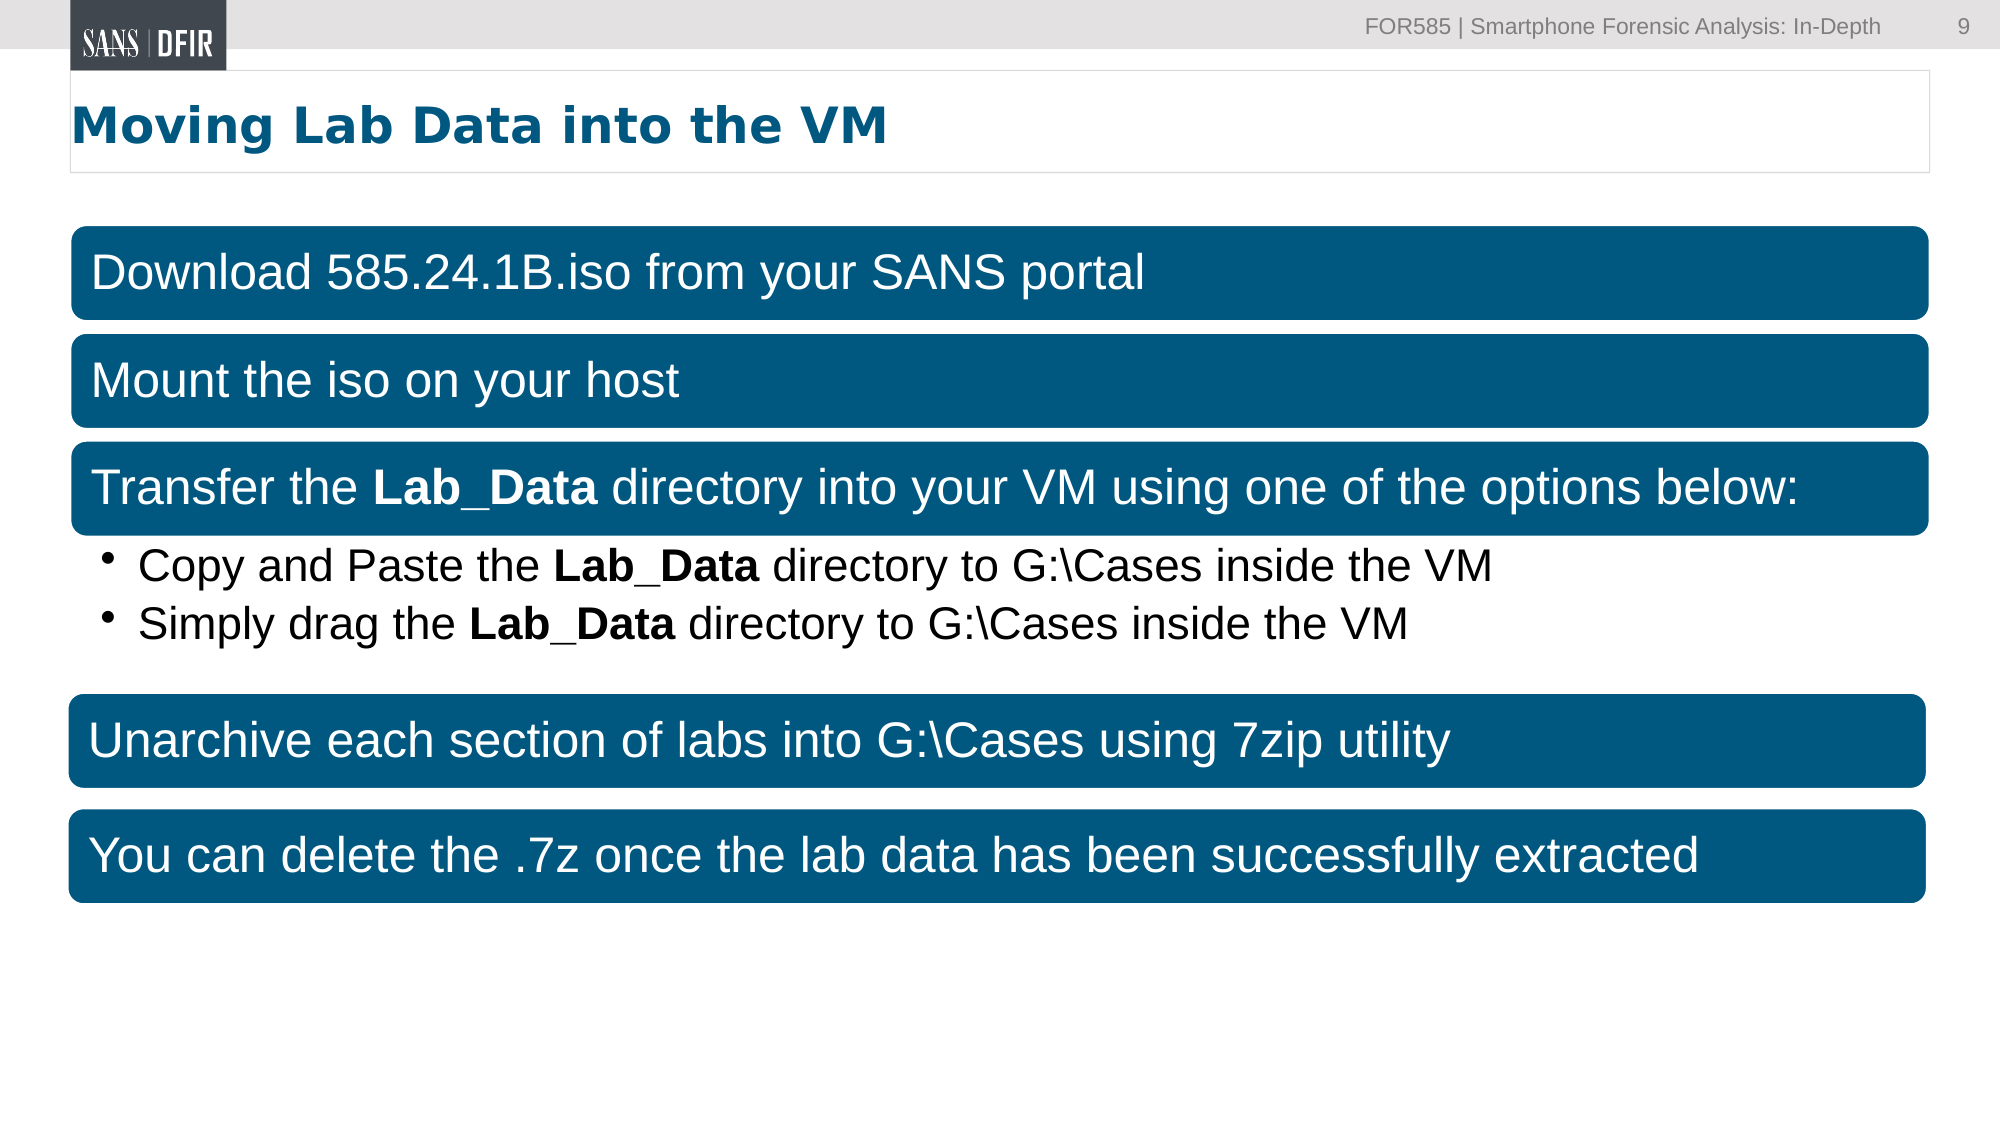

9
# Moving Lab Data into the VM
Download 585.24.1B.iso from your SANS portal
Mount the iso on your host
Transfer the Lab_Data directory into your VM using one of the options below:
Copy and Paste the Lab_Data directory to G:\Cases inside the VM
Simply drag the Lab_Data directory to G:\Cases inside the VM
Unarchive each section of labs into G:\Cases using 7zip utility
You can delete the .7z once the lab data has been successfully extracted